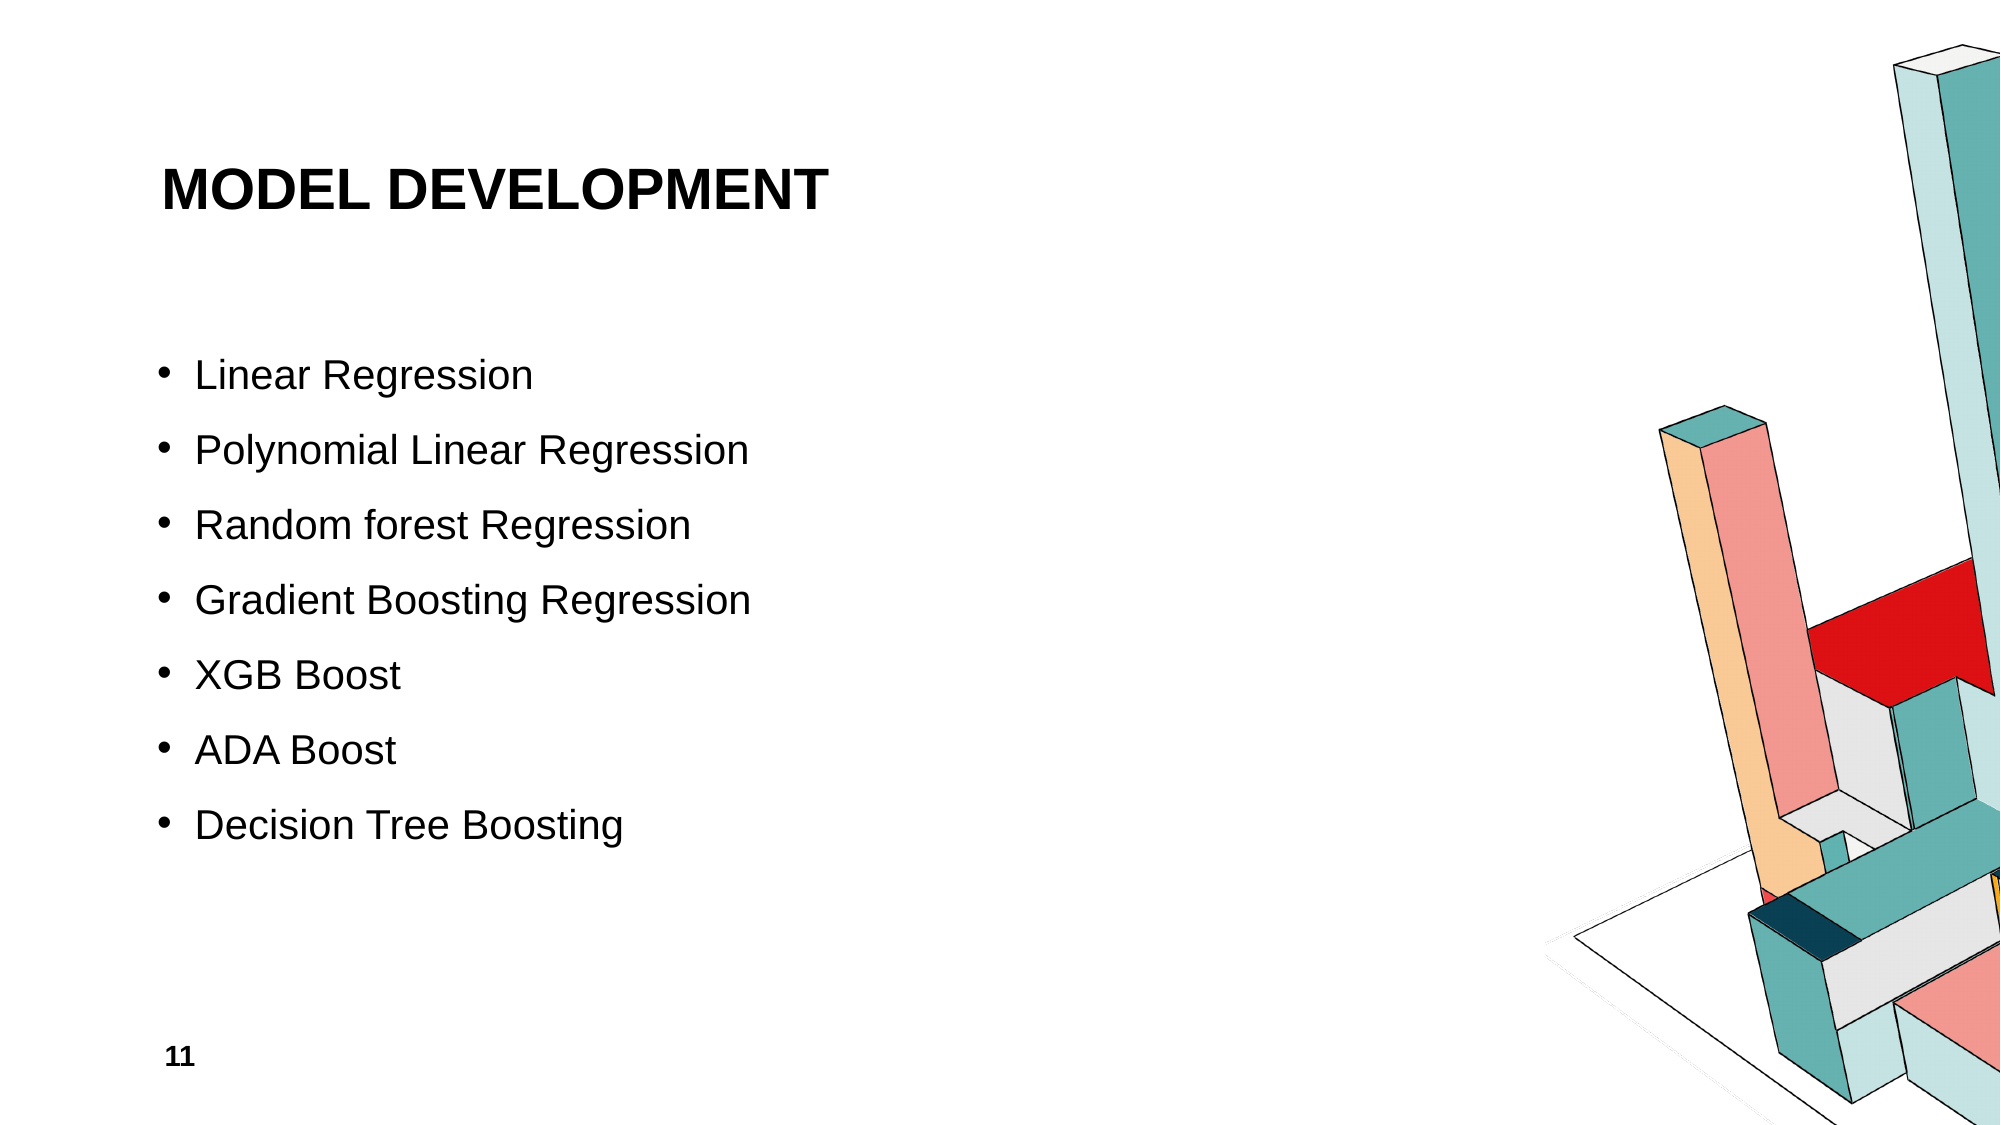

# Model development
Linear Regression
Polynomial Linear Regression
Random forest Regression
Gradient Boosting Regression
XGB Boost
ADA Boost
Decision Tree Boosting

11